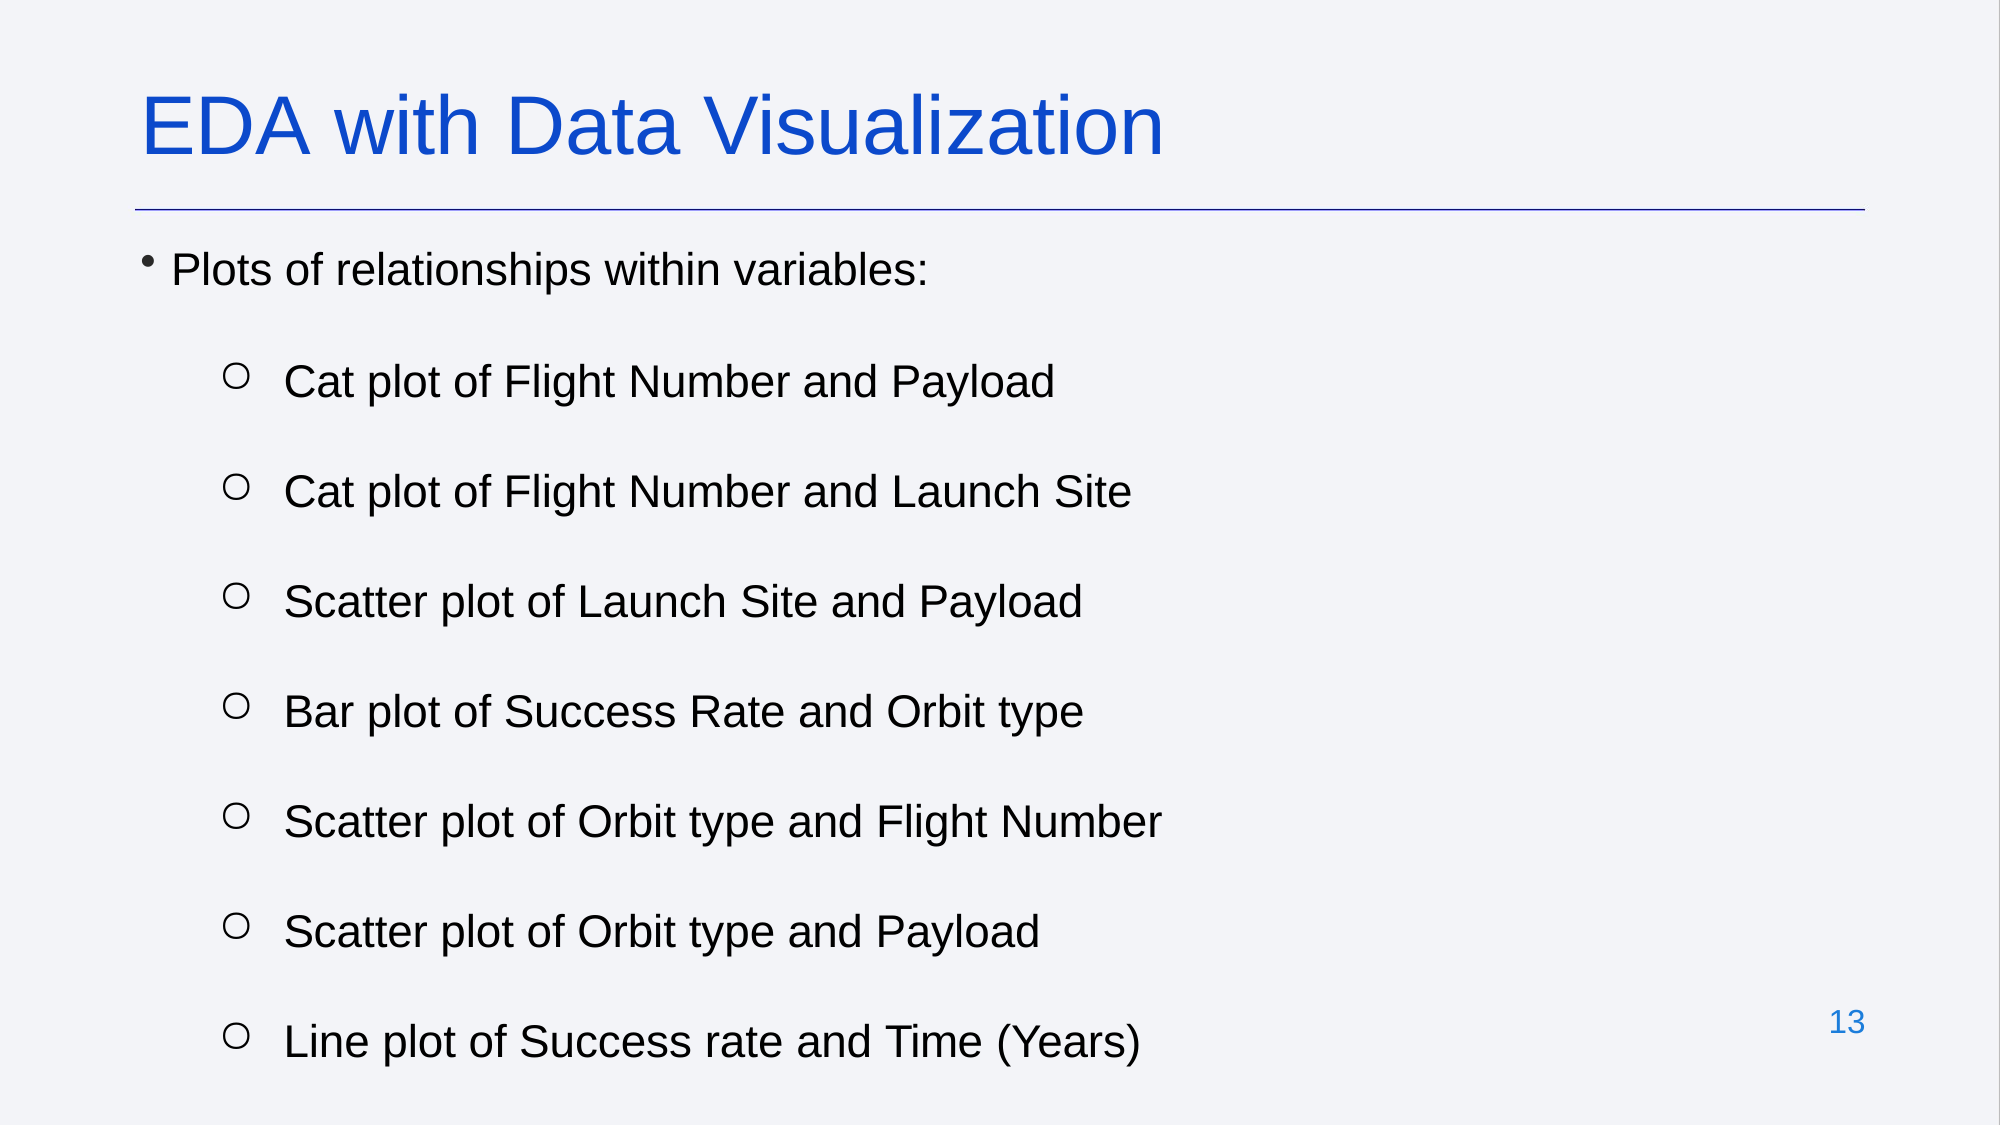

# EDA with Data Visualization
Plots of relationships within variables:

Cat plot of Flight Number and Payload

Cat plot of Flight Number and Launch Site

Scatter plot of Launch Site and Payload

Bar plot of Success Rate and Orbit type

Scatter plot of Orbit type and Flight Number

Scatter plot of Orbit type and Payload

Line plot of Success rate and Time (Years)
13